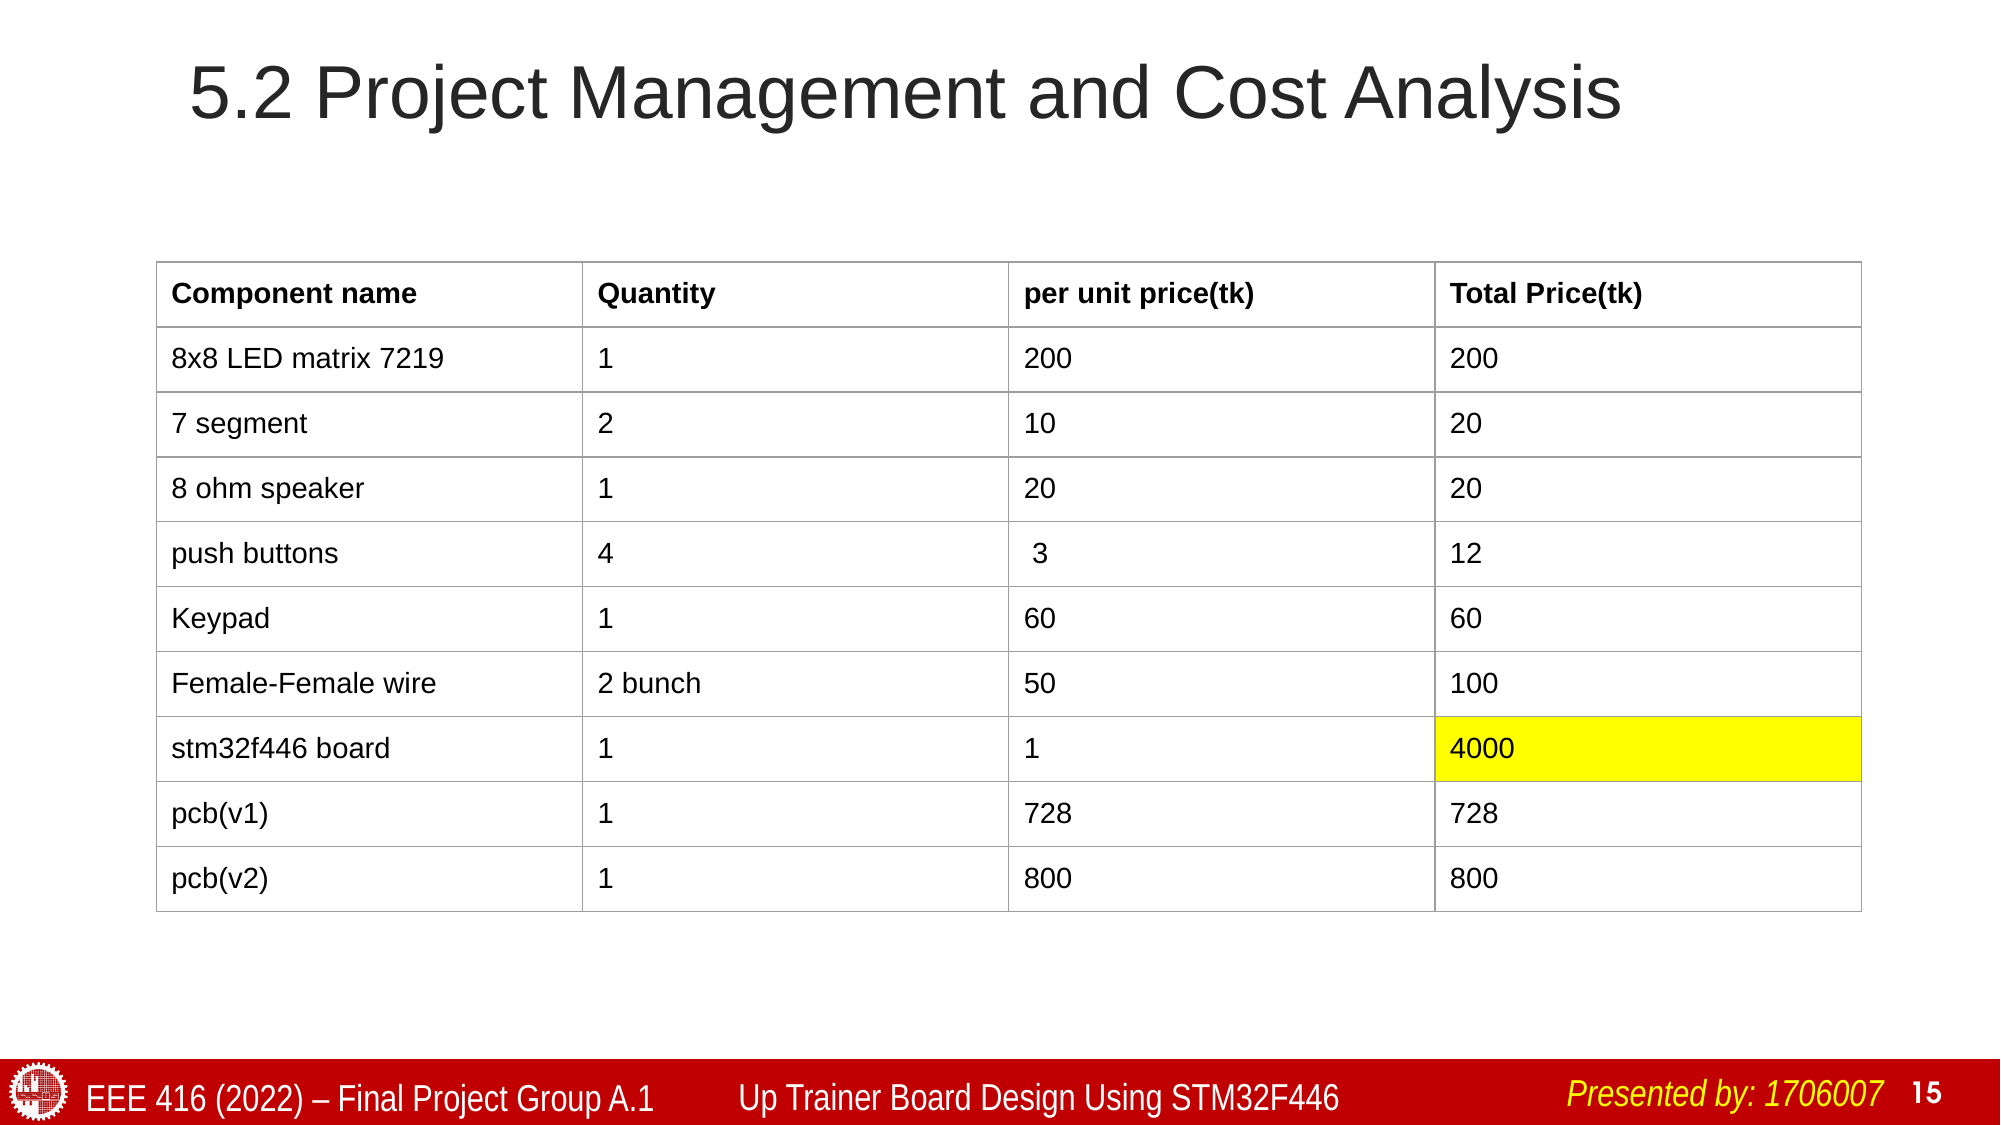

# 5.2 Project Management and Cost Analysis
| Component name | Quantity | per unit price(tk) | Total Price(tk) |
| --- | --- | --- | --- |
| 8x8 LED matrix 7219 | 1 | 200 | 200 |
| 7 segment | 2 | 10 | 20 |
| 8 ohm speaker | 1 | 20 | 20 |
| push buttons | 4 | 3 | 12 |
| Keypad | 1 | 60 | 60 |
| Female-Female wire | 2 bunch | 50 | 100 |
| stm32f446 board | 1 | 1 | 4000 |
| pcb(v1) | 1 | 728 | 728 |
| pcb(v2) | 1 | 800 | 800 |
Presented by: 1706007
Up Trainer Board Design Using STM32F446
EEE 416 (2022) – Final Project Group A.1
15